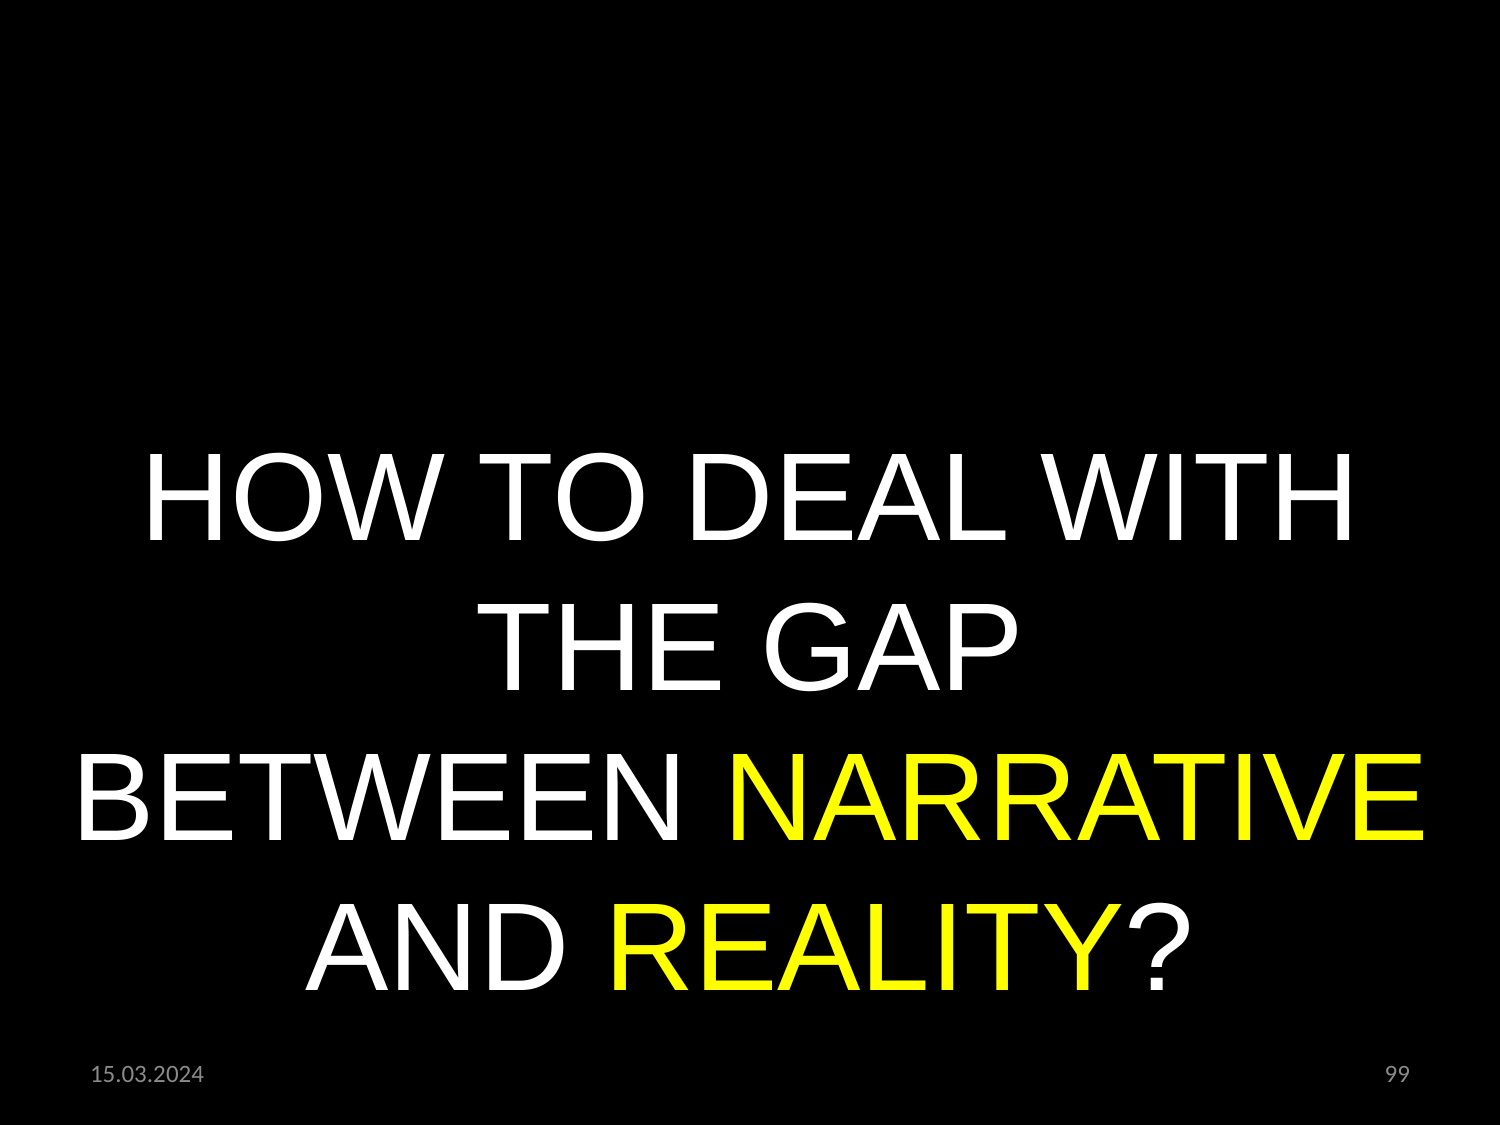

HOW TO DEAL WITH THE GAP
BETWEEN NARRATIVE AND REALITY?
15.03.2024
99